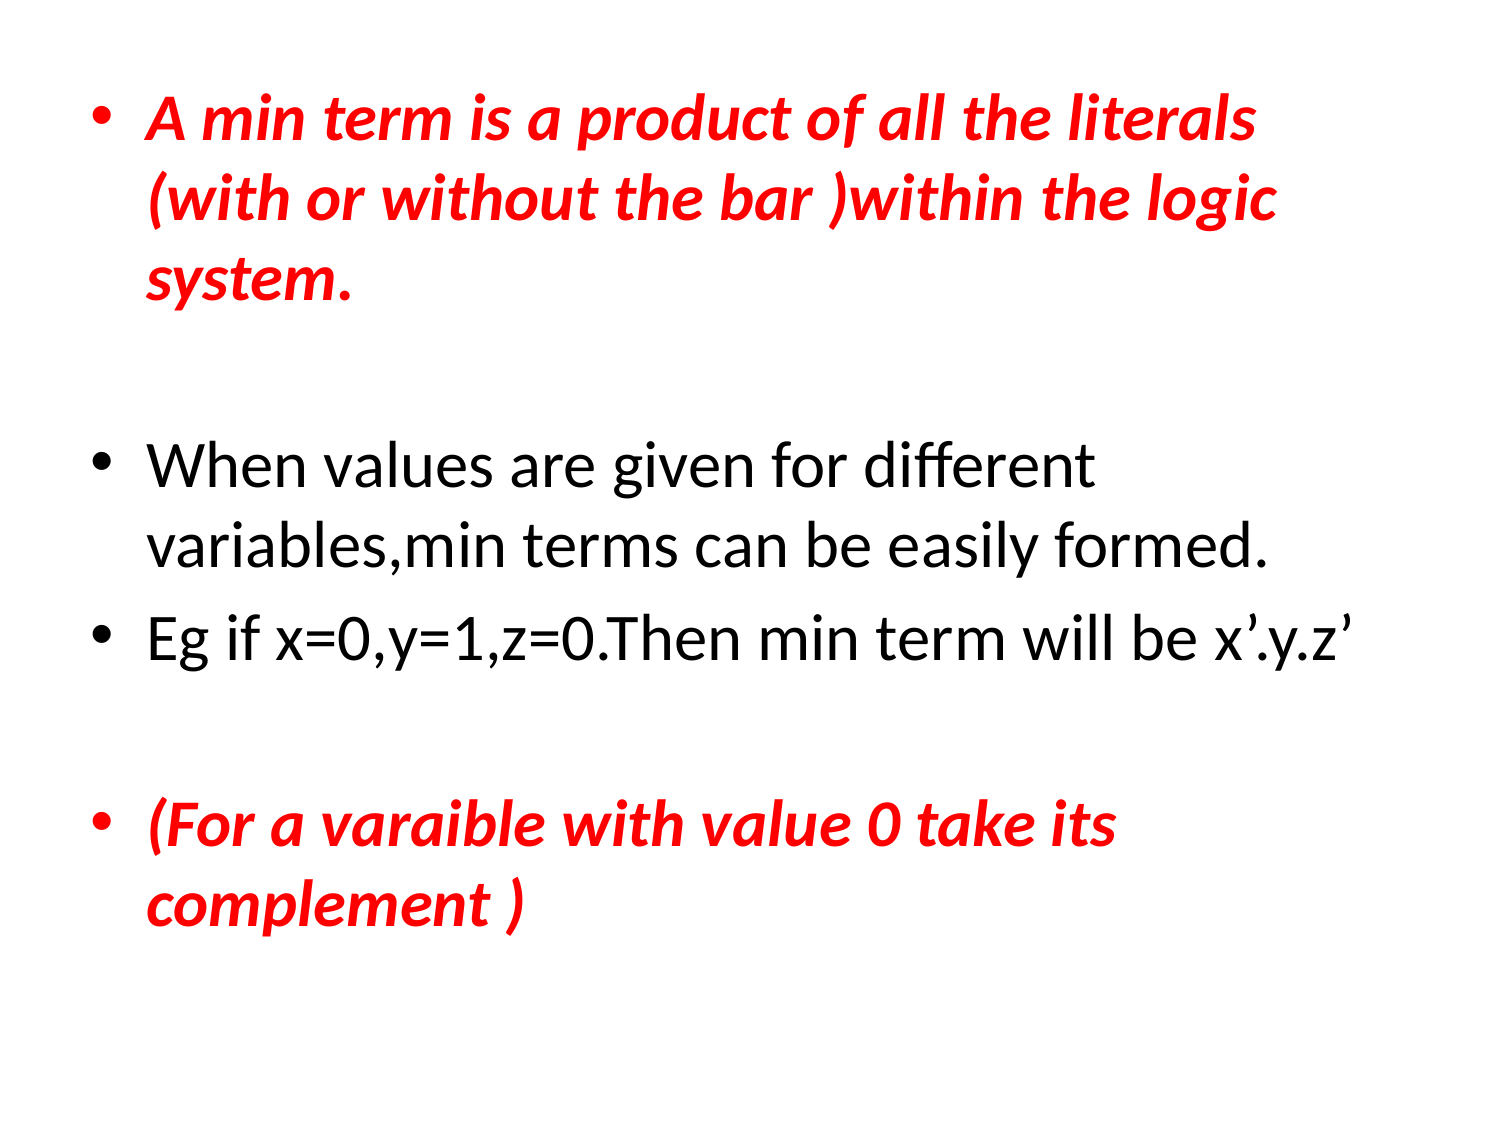

A min term is a product of all the literals (with or without the bar )within the logic system.

When values are given for different variables,min terms can be easily formed.
Eg if x=0,y=1,z=0.Then min term will be x’.y.z’

(For a varaible with value 0 take its complement )